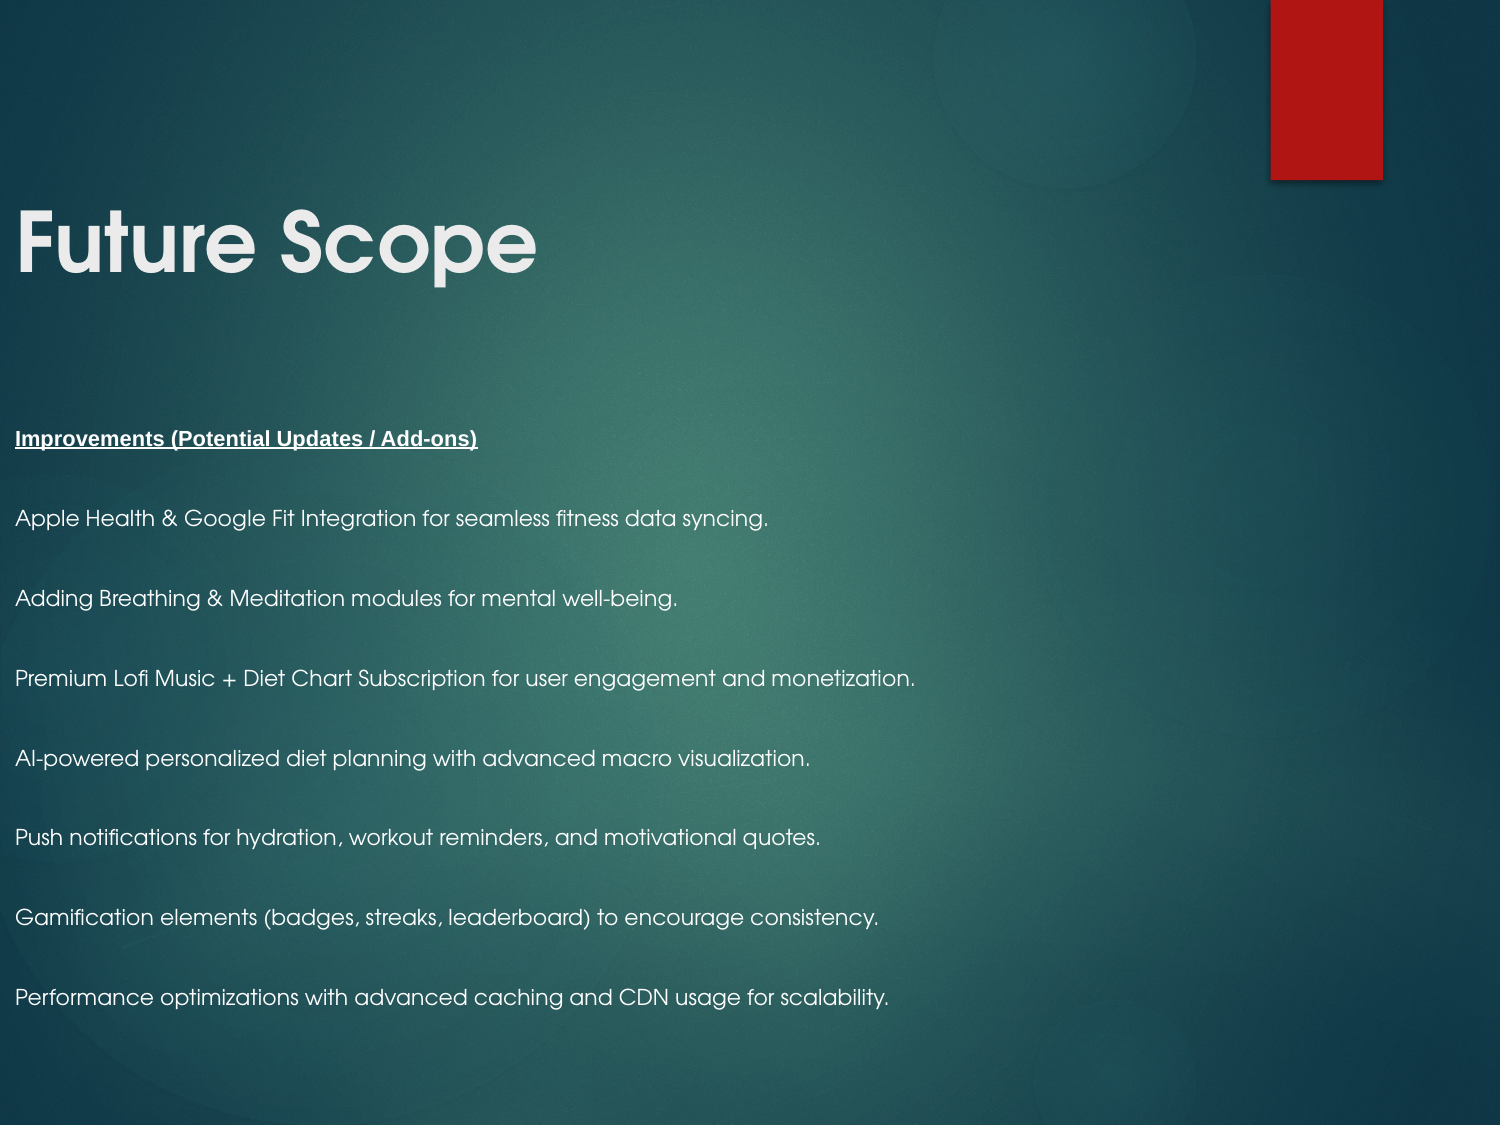

Future Scope

Improvements (Potential Updates / Add-ons)

Apple Health & Google Fit Integration for seamless fitness data syncing.

Adding Breathing & Meditation modules for mental well-being.

Premium Lofi Music + Diet Chart Subscription for user engagement and monetization.

AI-powered personalized diet planning with advanced macro visualization.

Push notifications for hydration, workout reminders, and motivational quotes.

Gamification elements (badges, streaks, leaderboard) to encourage consistency.

Performance optimizations with advanced caching and CDN usage for scalability.